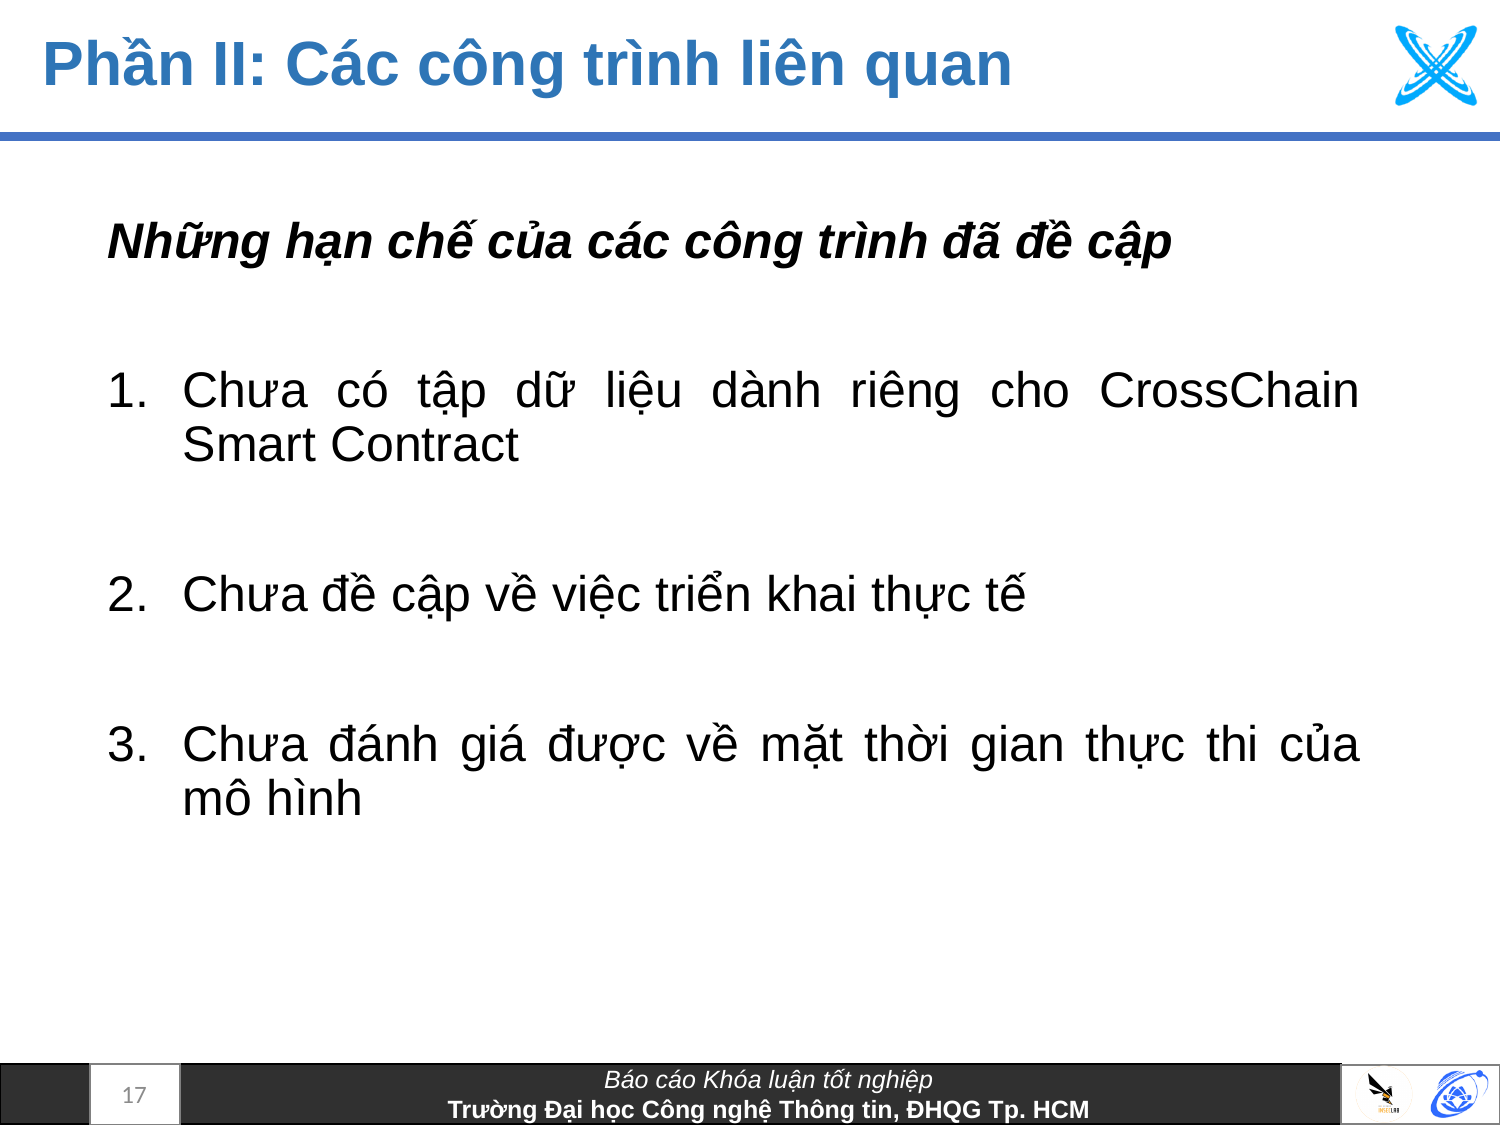

# Phần II: Các công trình liên quan
Những hạn chế của các công trình đã đề cập

Chưa có tập dữ liệu dành riêng cho CrossChain Smart Contract

Chưa đề cập về việc triển khai thực tế

Chưa đánh giá được về mặt thời gian thực thi của mô hình

17